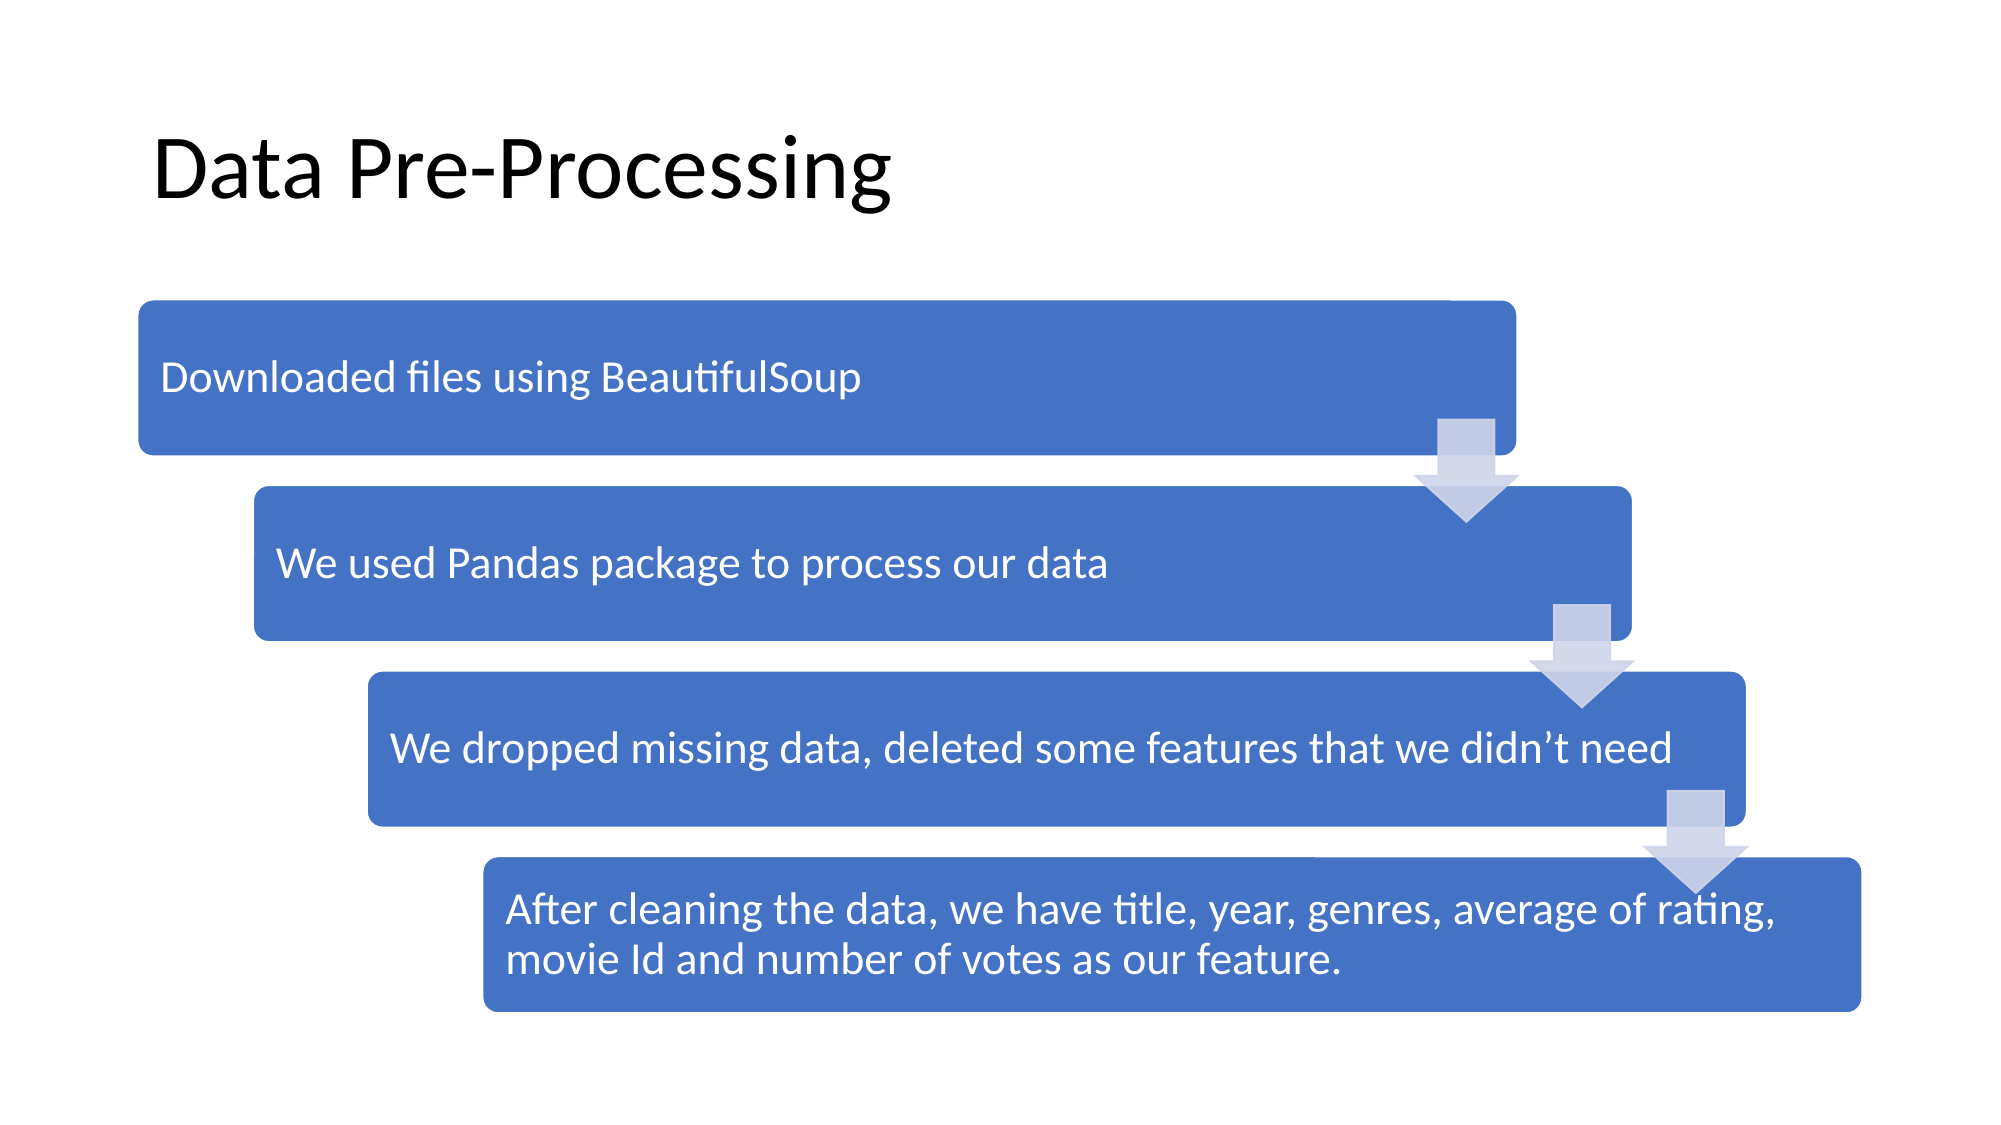

# Data Pre-Processing
Downloaded files using BeautifulSoup
We used Pandas package to process our data
We dropped missing data, deleted some features that we didn’t need
After cleaning the data, we have title, year, genres, average of rating, movie Id and number of votes as our feature.